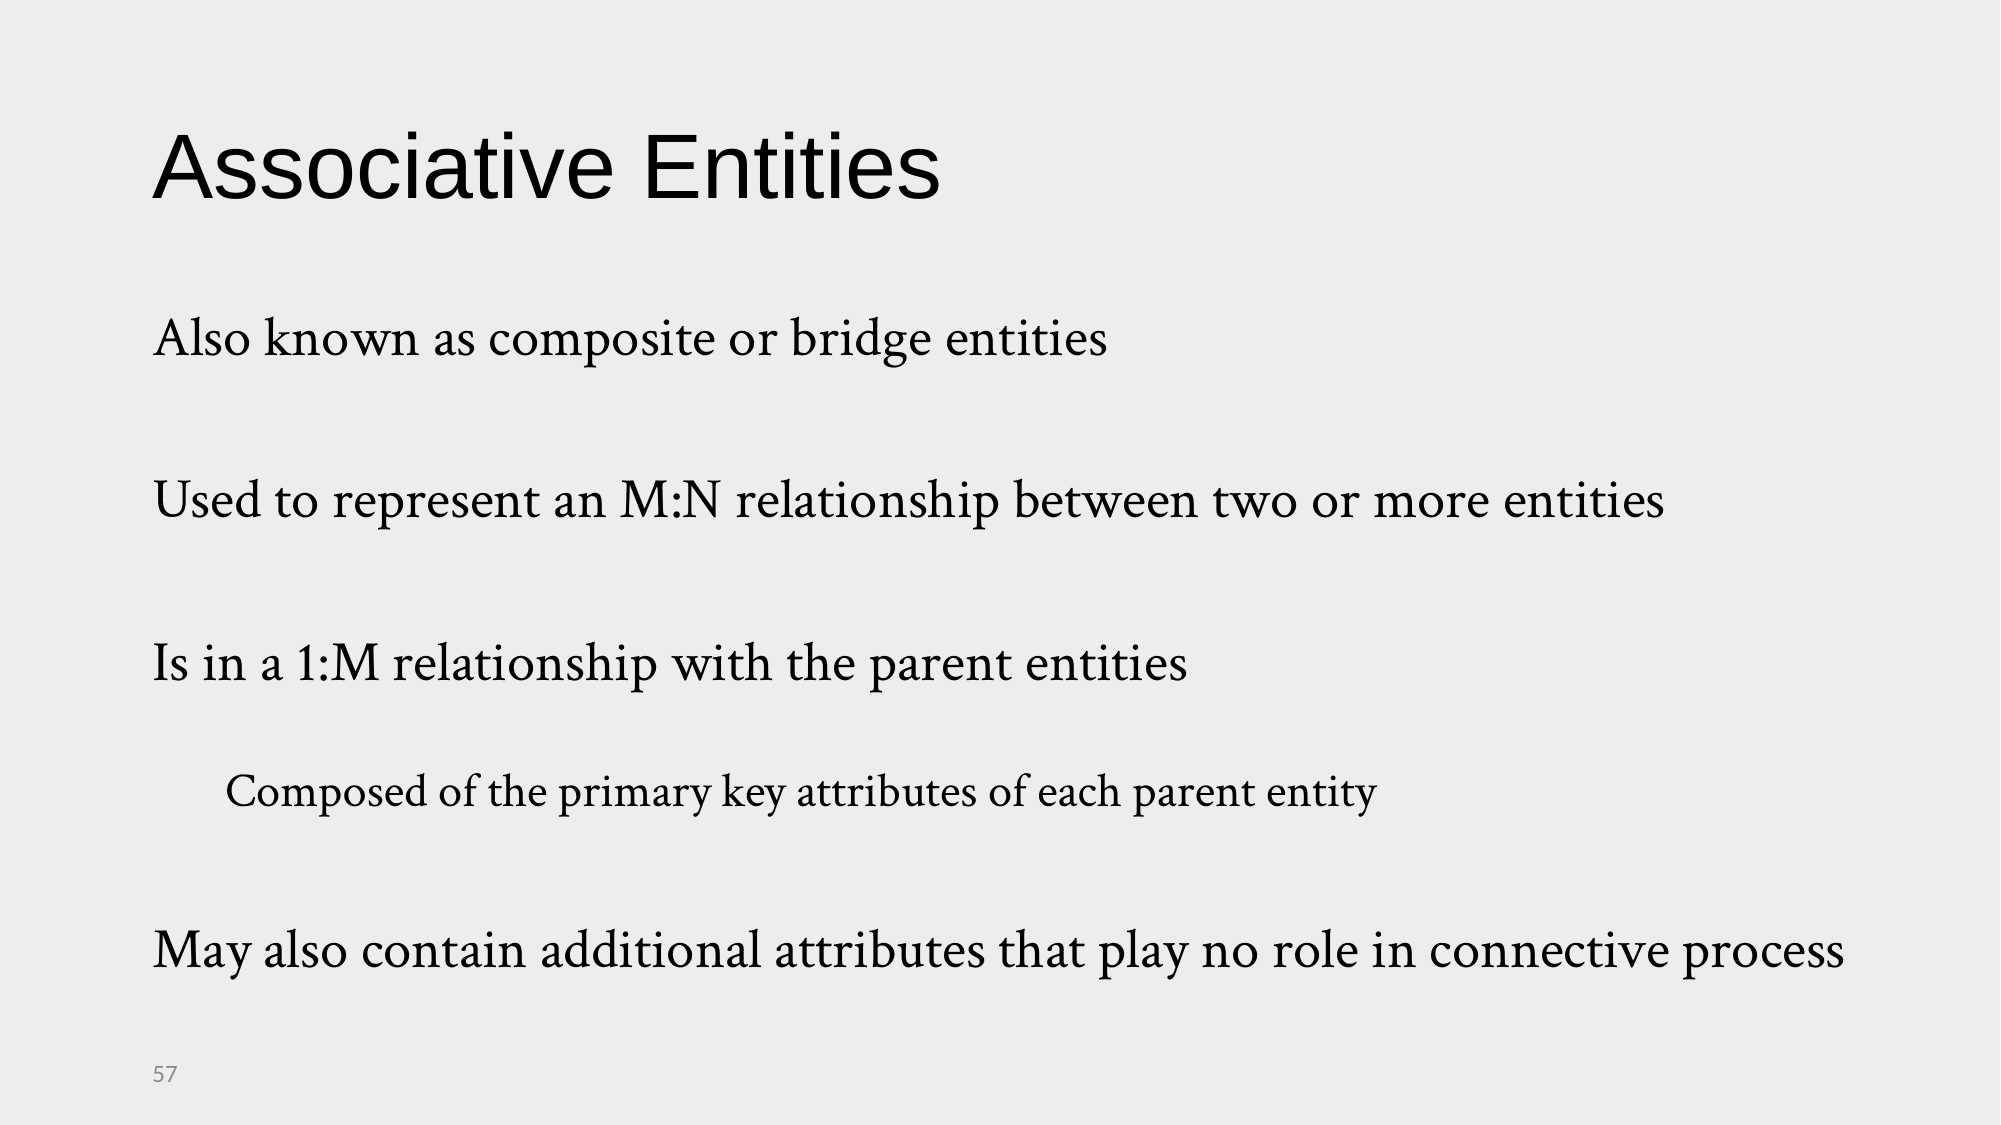

# Associative Entities
Also known as composite or bridge entities

Used to represent an M:N relationship between two or more entities

Is in a 1:M relationship with the parent entities

Composed of the primary key attributes of each parent entity

May also contain additional attributes that play no role in connective process
57